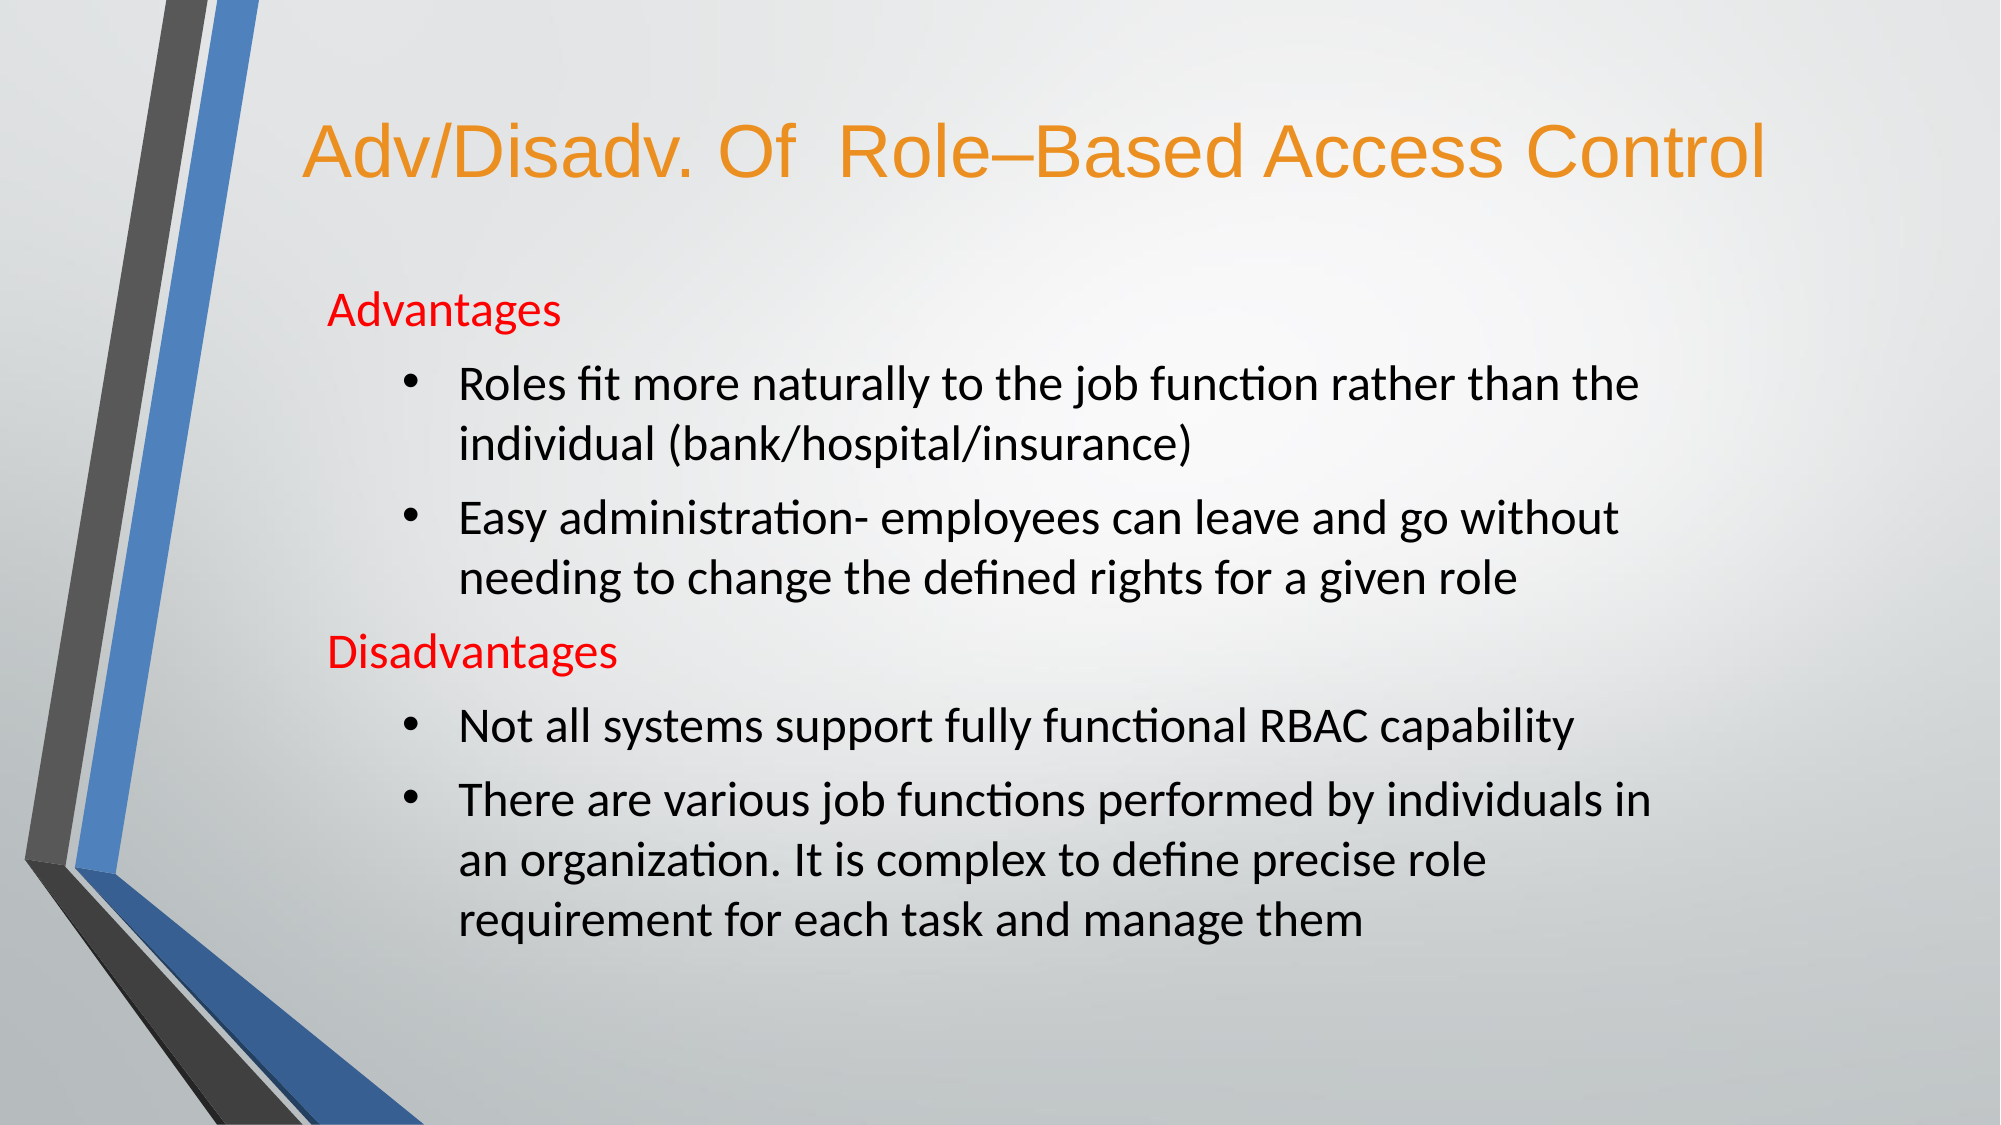

# Adv/Disadv. Of  Role–Based Access Control
Advantages
Roles fit more naturally to the job function rather than the individual (bank/hospital/insurance)
Easy administration- employees can leave and go without needing to change the defined rights for a given role
Disadvantages
Not all systems support fully functional RBAC capability
There are various job functions performed by individuals in an organization. It is complex to define precise role requirement for each task and manage them